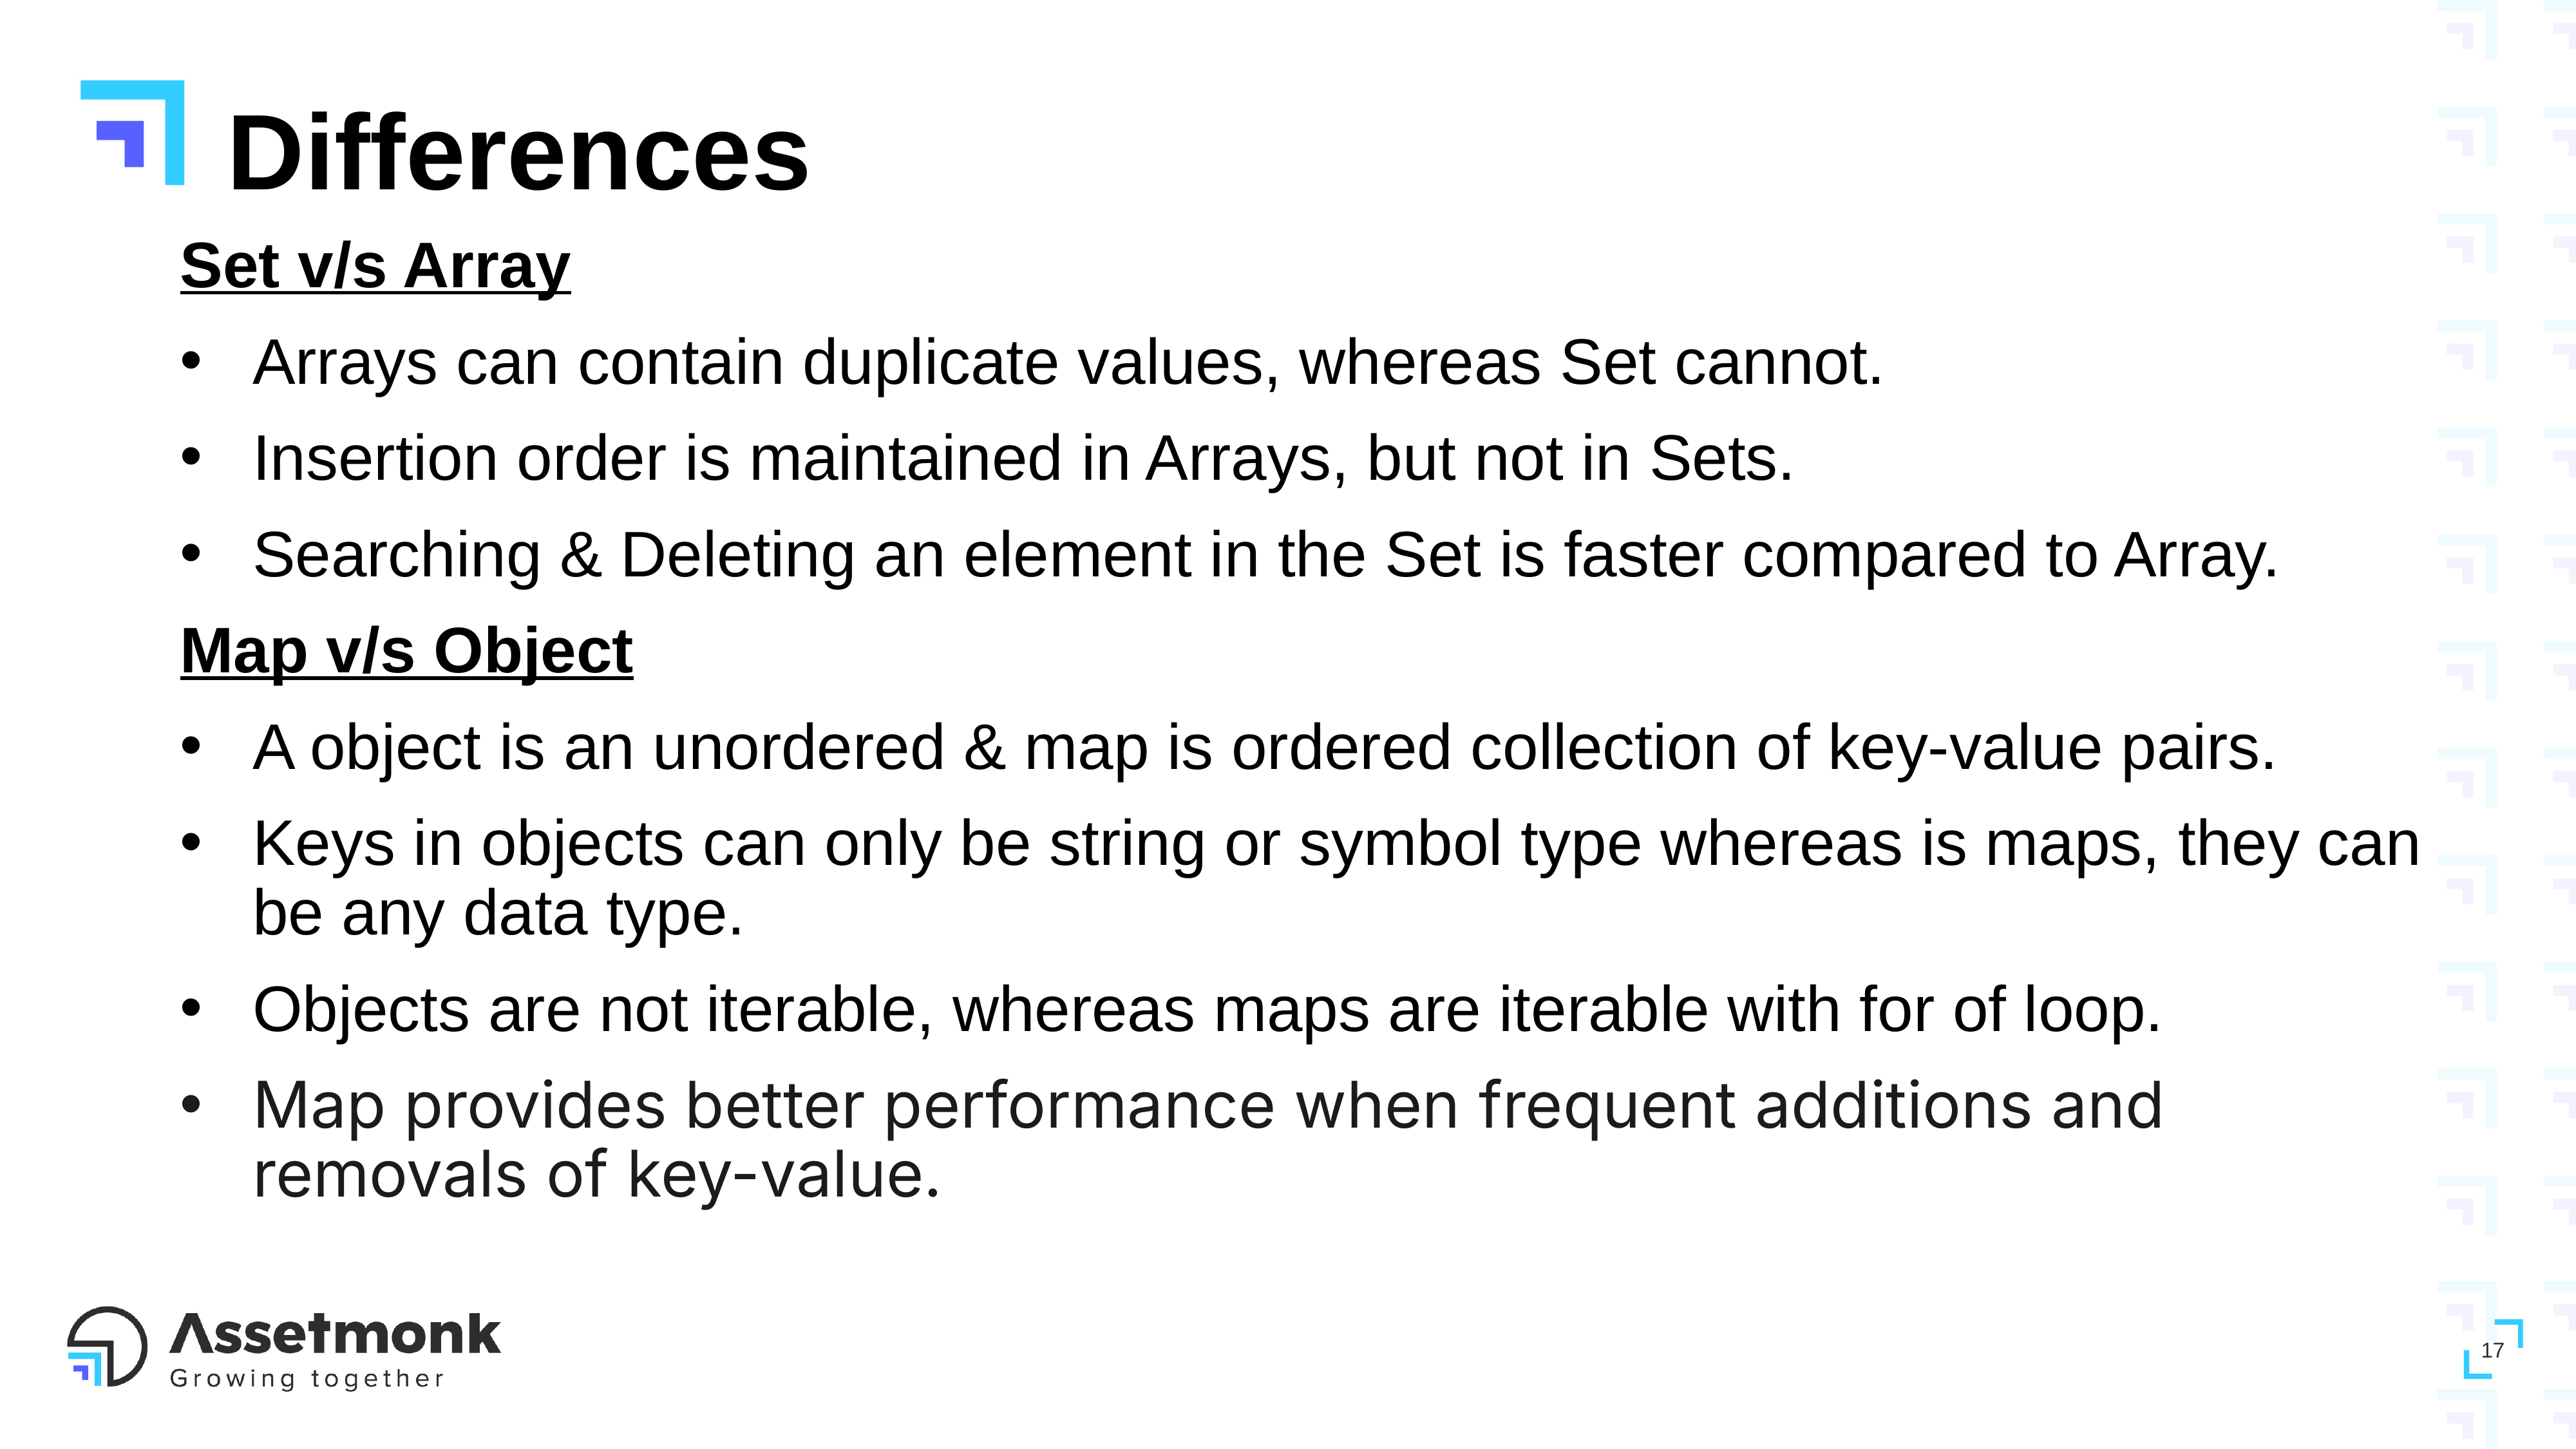

# Differences
Set v/s Array
Arrays can contain duplicate values, whereas Set cannot.
Insertion order is maintained in Arrays, but not in Sets.
Searching & Deleting an element in the Set is faster compared to Array.
Map v/s Object
A object is an unordered & map is ordered collection of key-value pairs.
Keys in objects can only be string or symbol type whereas is maps, they can be any data type.
Objects are not iterable, whereas maps are iterable with for of loop.
Map provides better performance when frequent additions and removals of key-value.

17